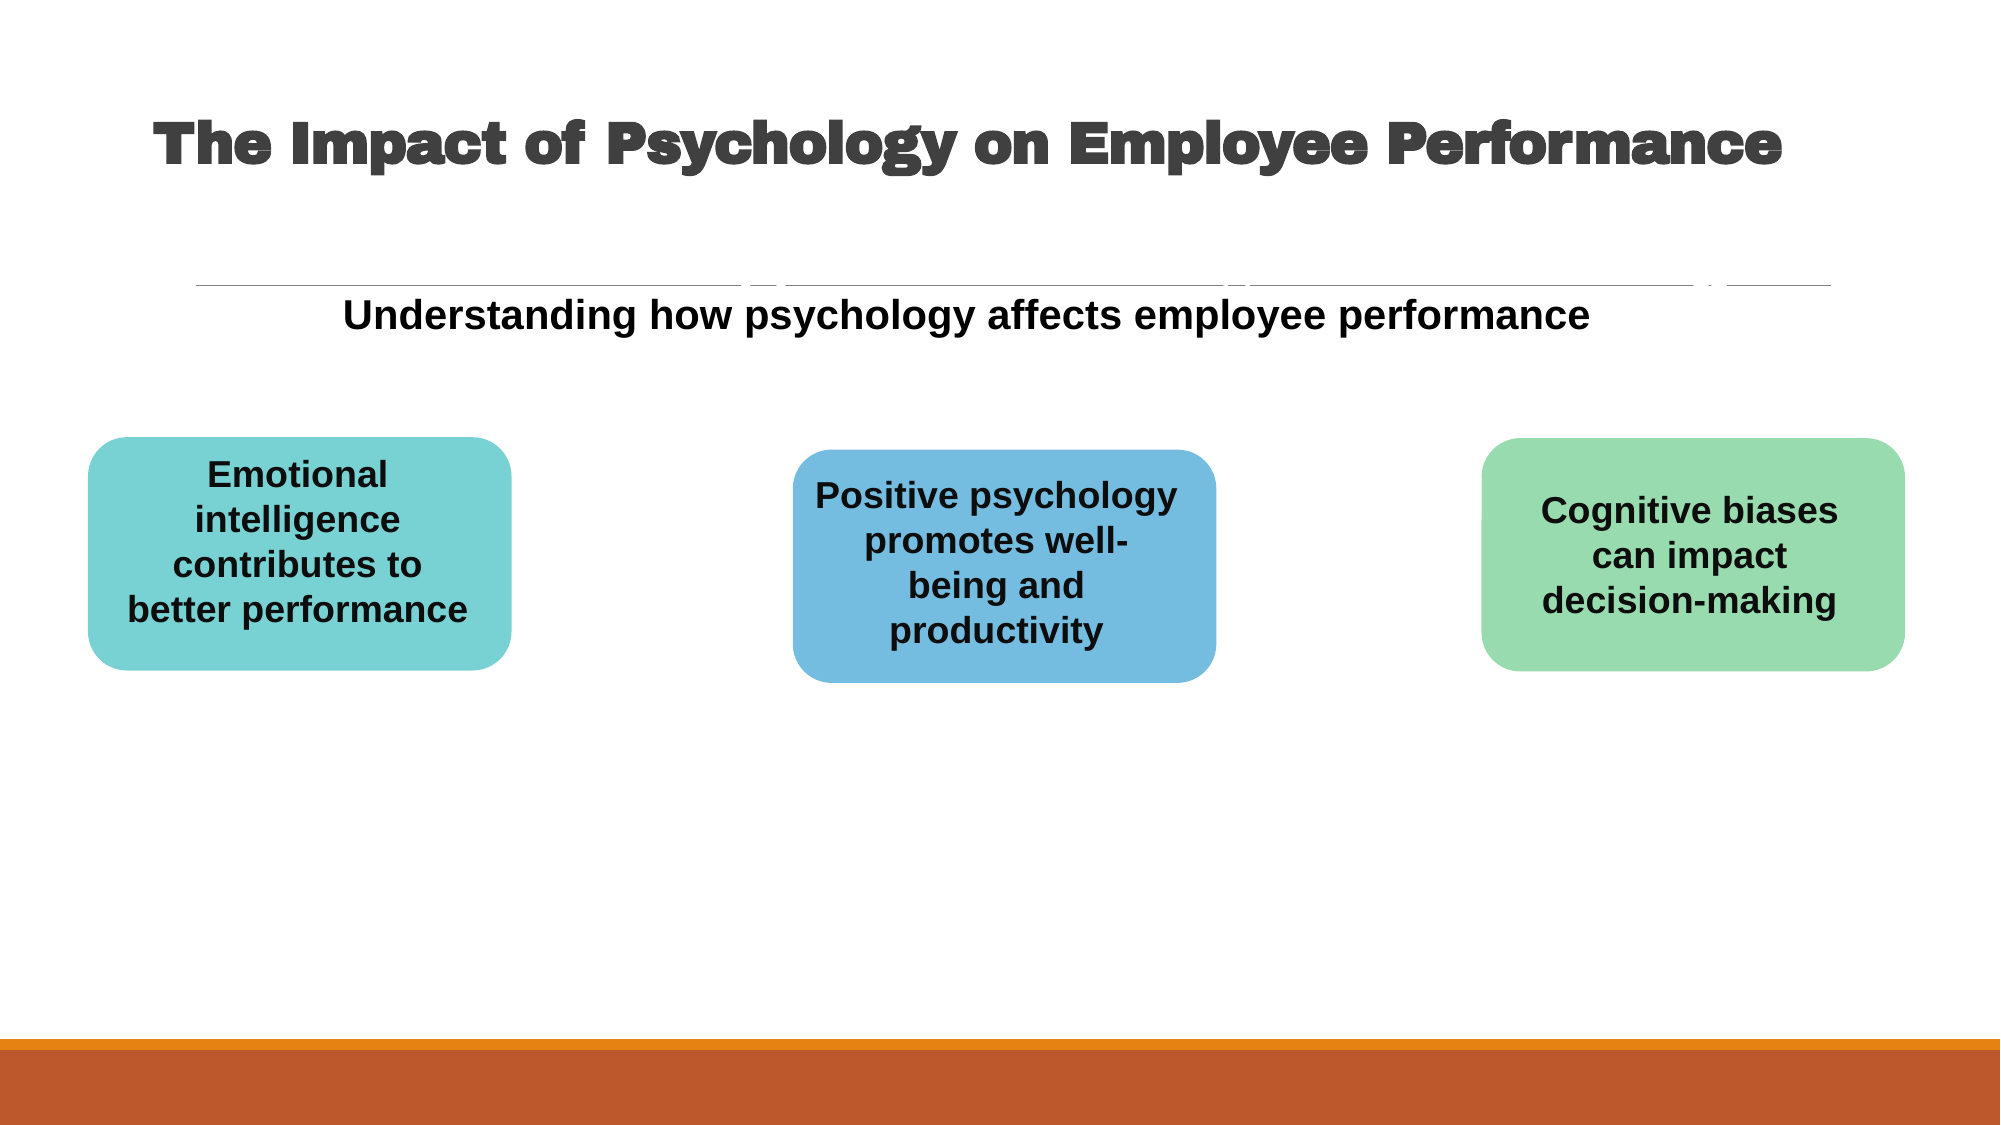

# The Impact of Psychology on Employee Performance

Understanding how psychology affects employee performance

Emotional intelligence contributes to better performance

Positive psychology promotes well-being and productivity
Cognitive biases can impact decision-making